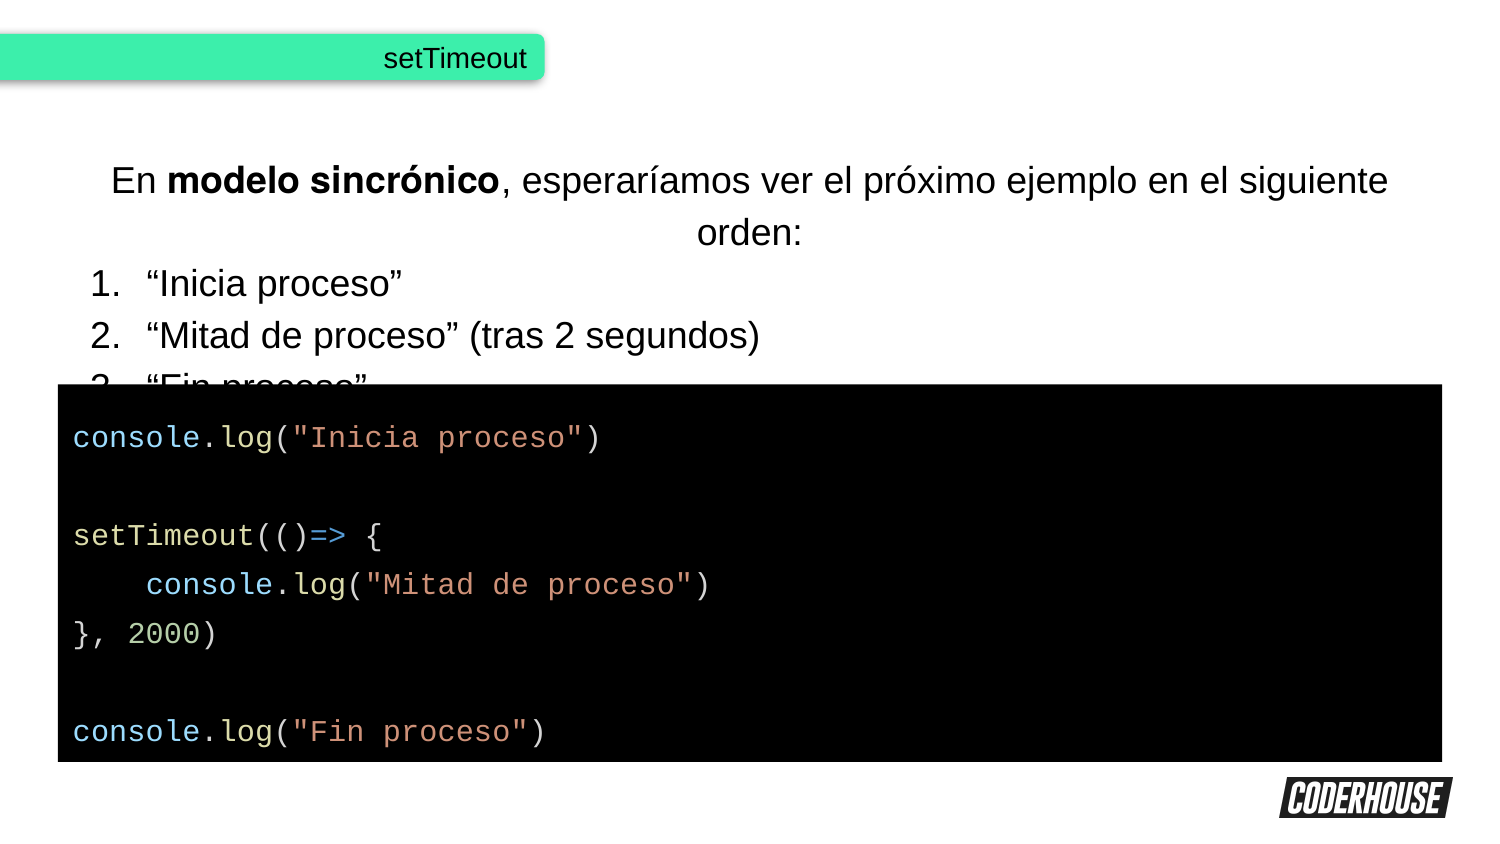

setTimeout
En modelo sincrónico, esperaríamos ver el próximo ejemplo en el siguiente orden:
“Inicia proceso”
“Mitad de proceso” (tras 2 segundos)
“Fin proceso”

console.log("Inicia proceso")

setTimeout(()=> {
    console.log("Mitad de proceso")
}, 2000)

console.log("Fin proceso")